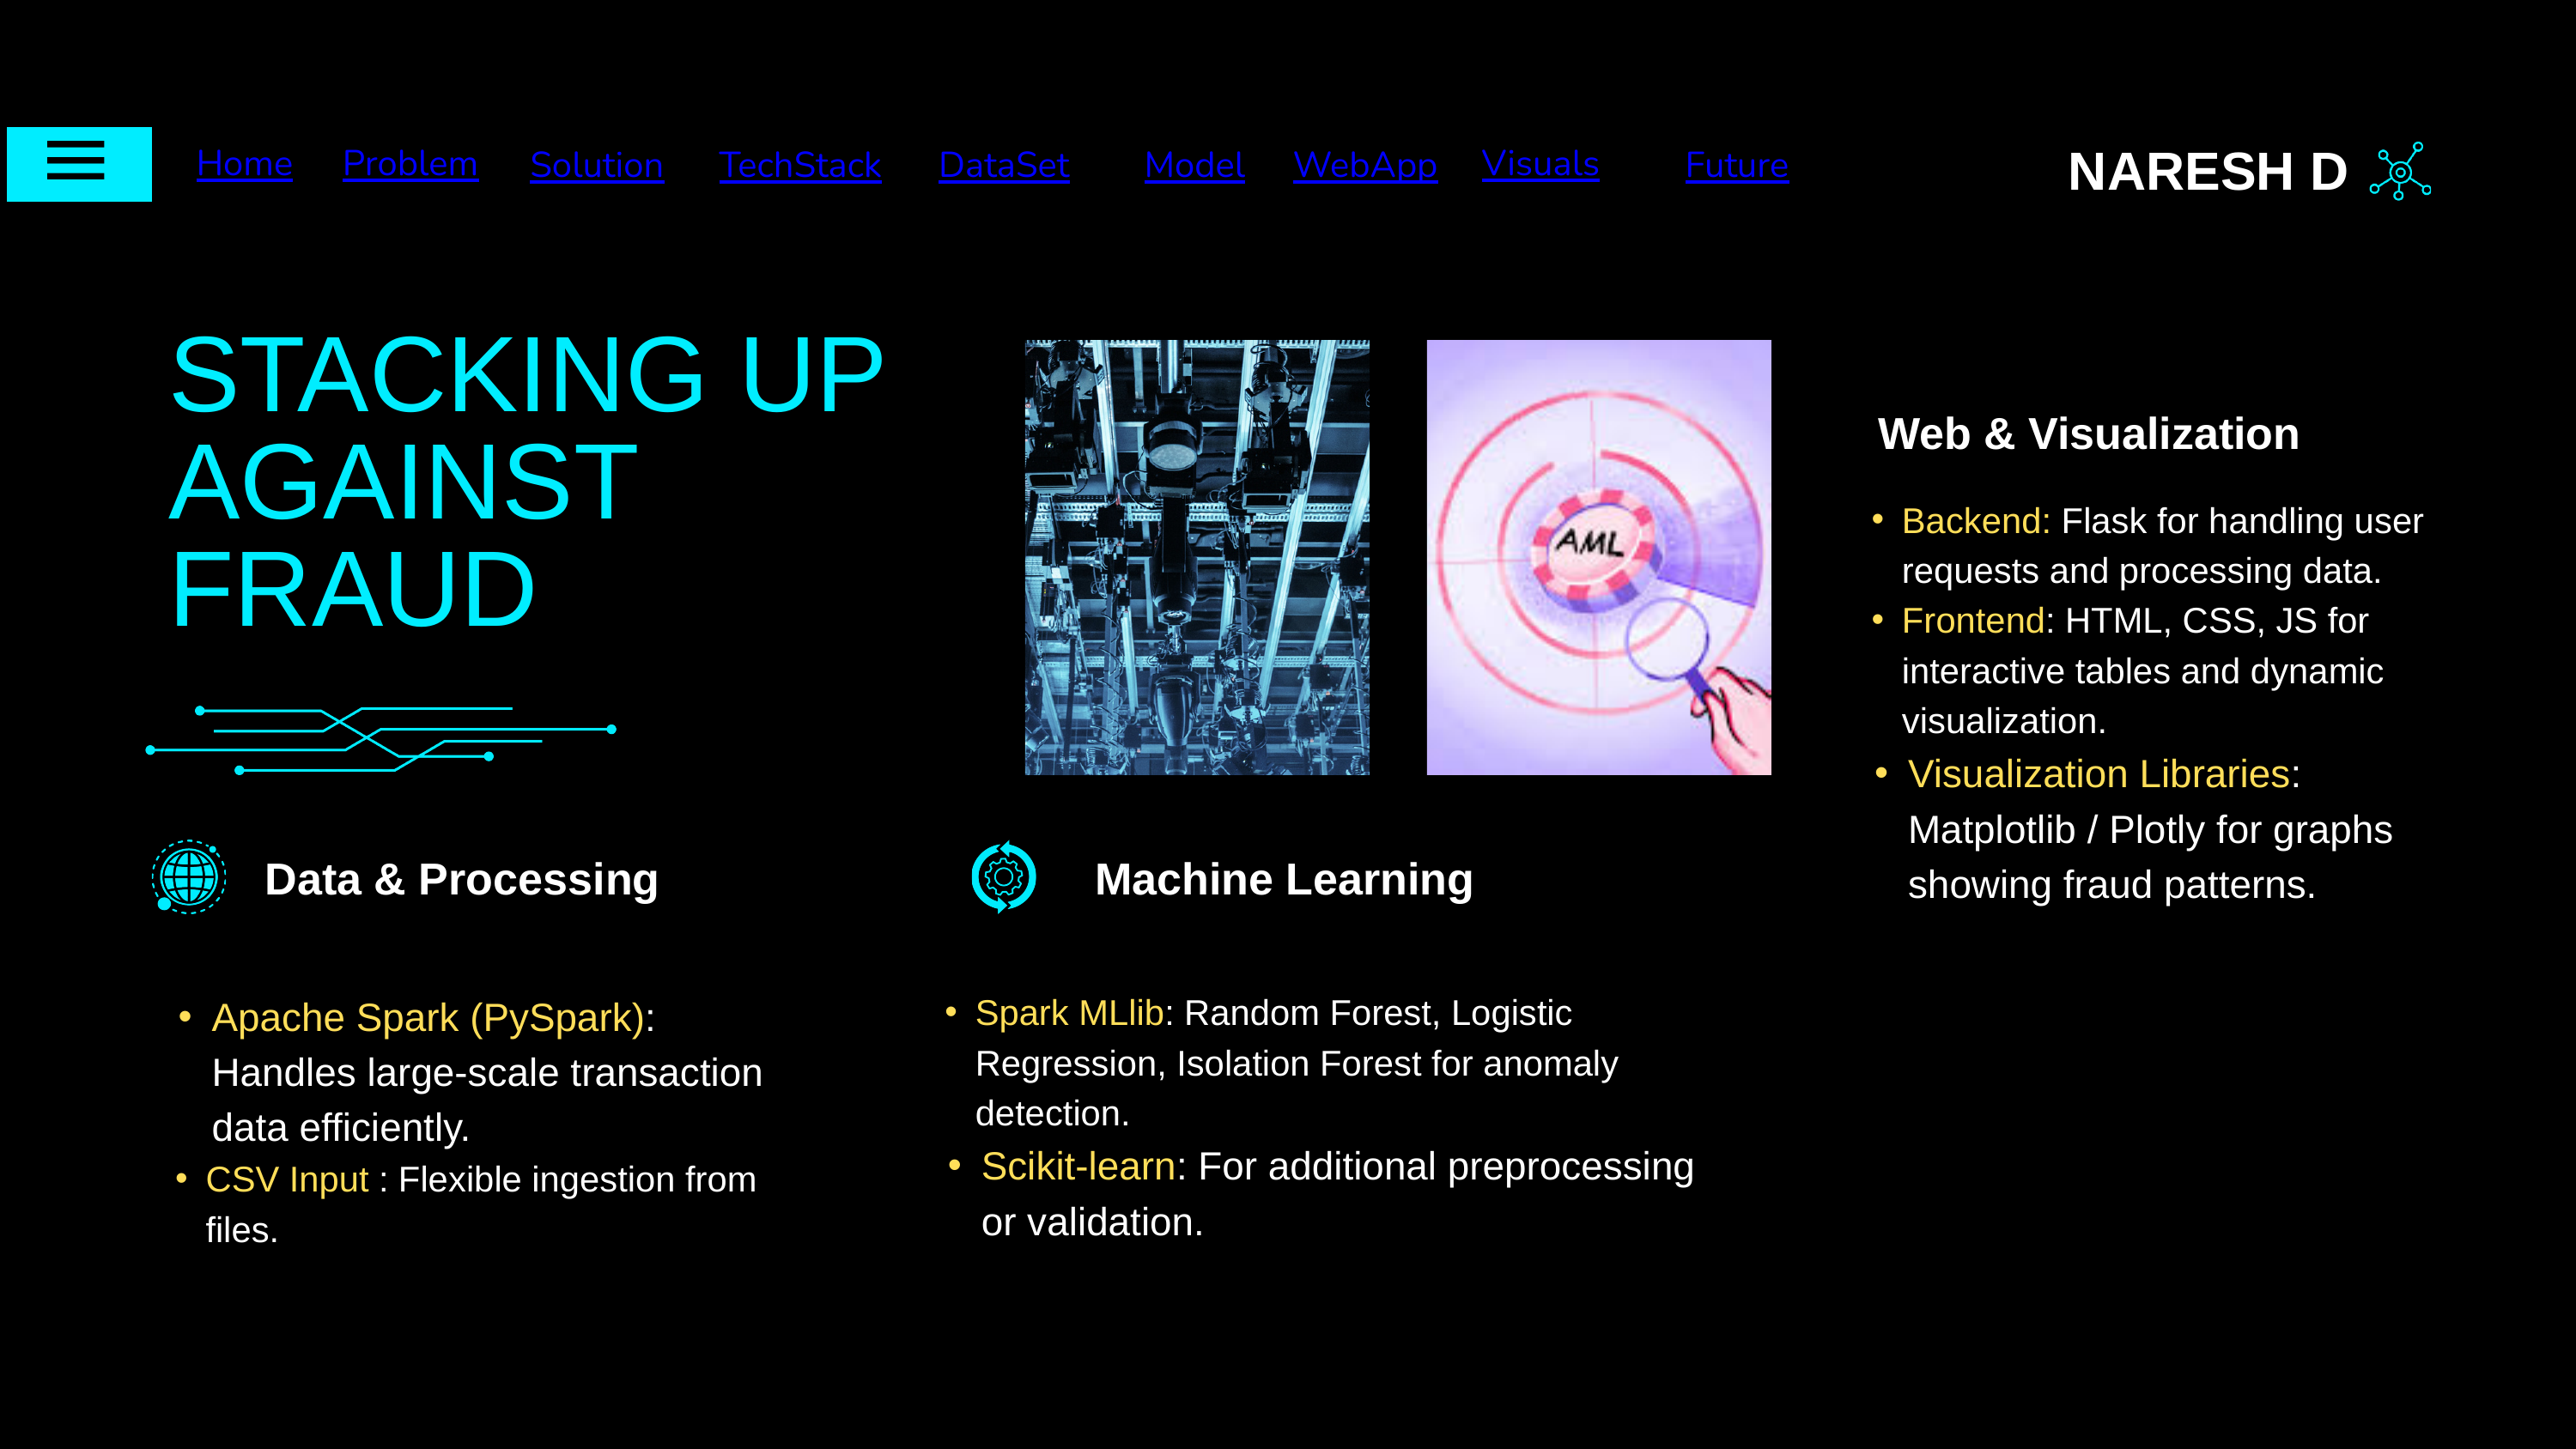

NARESH D
Home
Problem
Visuals
Solution
TechStack
DataSet
Model
WebApp
Future

STACKING UP AGAINST FRAUD

Web & Visualization
Backend: Flask for handling user requests and processing data.
Frontend: HTML, CSS, JS for interactive tables and dynamic visualization.
Visualization Libraries: Matplotlib / Plotly for graphs showing fraud patterns.

Data & Processing
Machine Learning
Spark MLlib: Random Forest, Logistic Regression, Isolation Forest for anomaly detection.
Scikit-learn: For additional preprocessing or validation.

Apache Spark (PySpark): Handles large-scale transaction data efficiently.
CSV Input : Flexible ingestion from files.